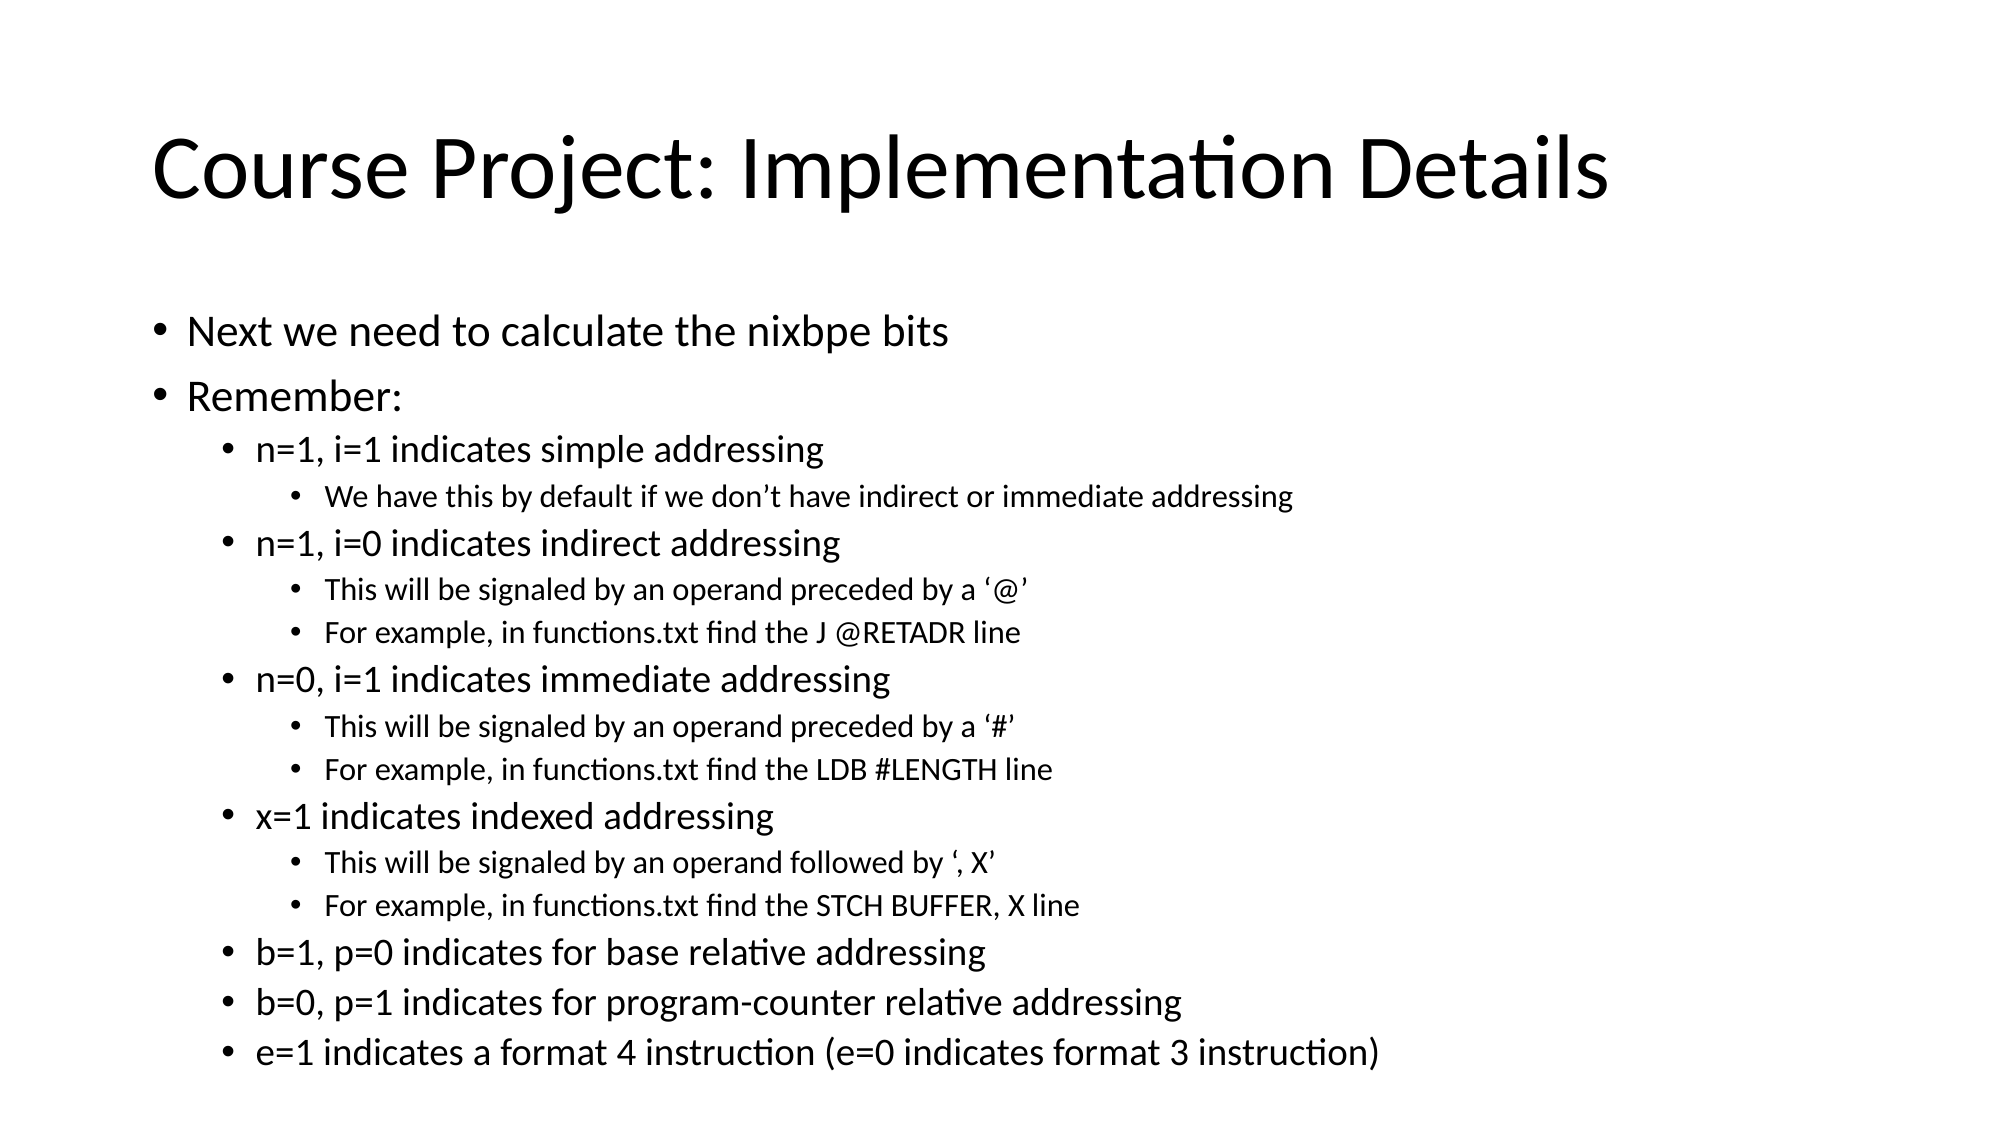

# Course Project: Implementation Details
Next we need to calculate the nixbpe bits
Remember:
n=1, i=1 indicates simple addressing
We have this by default if we don’t have indirect or immediate addressing
n=1, i=0 indicates indirect addressing
This will be signaled by an operand preceded by a ‘@’
For example, in functions.txt find the J @RETADR line
n=0, i=1 indicates immediate addressing
This will be signaled by an operand preceded by a ‘#’
For example, in functions.txt find the LDB #LENGTH line
x=1 indicates indexed addressing
This will be signaled by an operand followed by ‘, X’
For example, in functions.txt find the STCH BUFFER, X line
b=1, p=0 indicates for base relative addressing
b=0, p=1 indicates for program-counter relative addressing
e=1 indicates a format 4 instruction (e=0 indicates format 3 instruction)